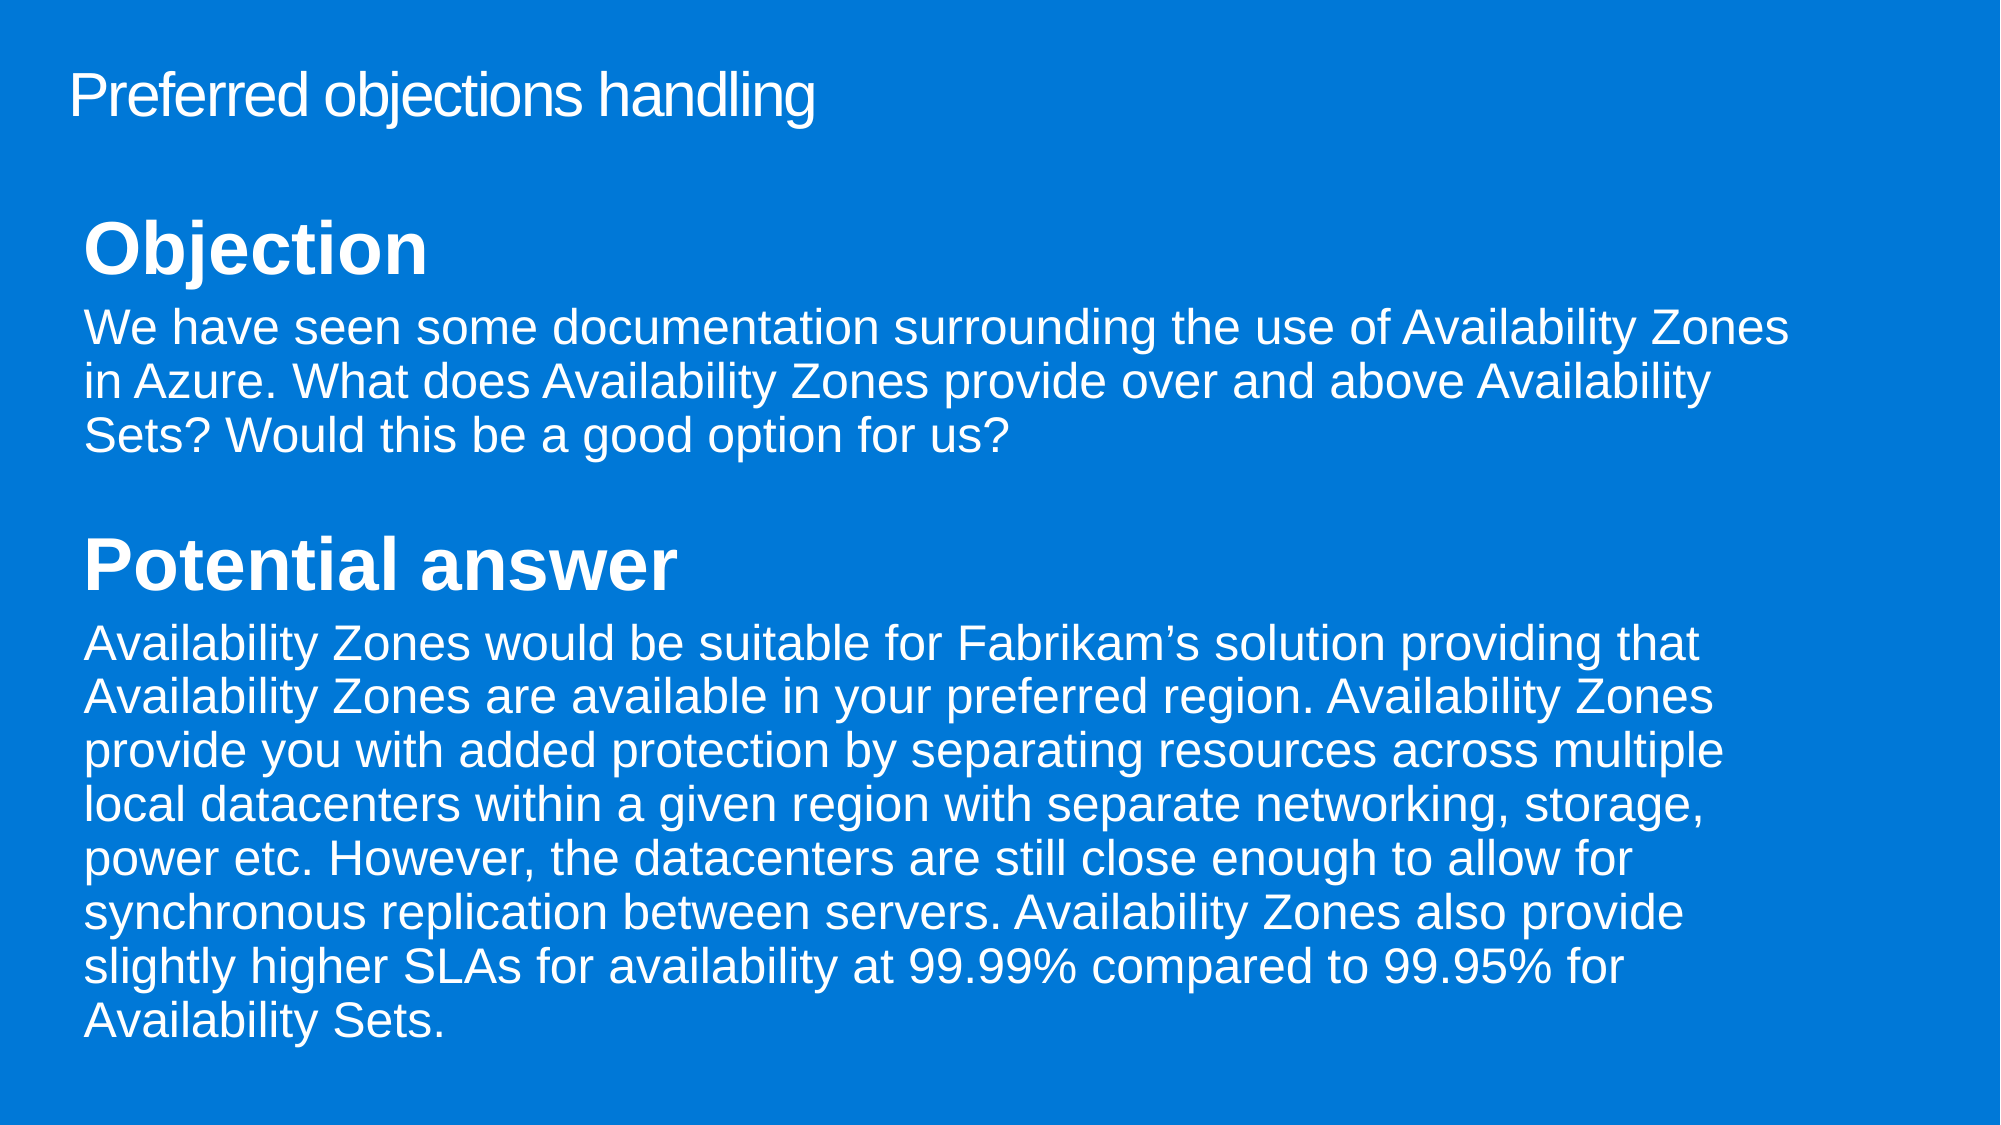

# Preferred objections handling
Objection
We have seen some documentation surrounding the use of Availability Zones in Azure. What does Availability Zones provide over and above Availability Sets? Would this be a good option for us?

Potential answer
Availability Zones would be suitable for Fabrikam’s solution providing that Availability Zones are available in your preferred region. Availability Zones provide you with added protection by separating resources across multiple local datacenters within a given region with separate networking, storage, power etc. However, the datacenters are still close enough to allow for synchronous replication between servers. Availability Zones also provide slightly higher SLAs for availability at 99.99% compared to 99.95% for Availability Sets.